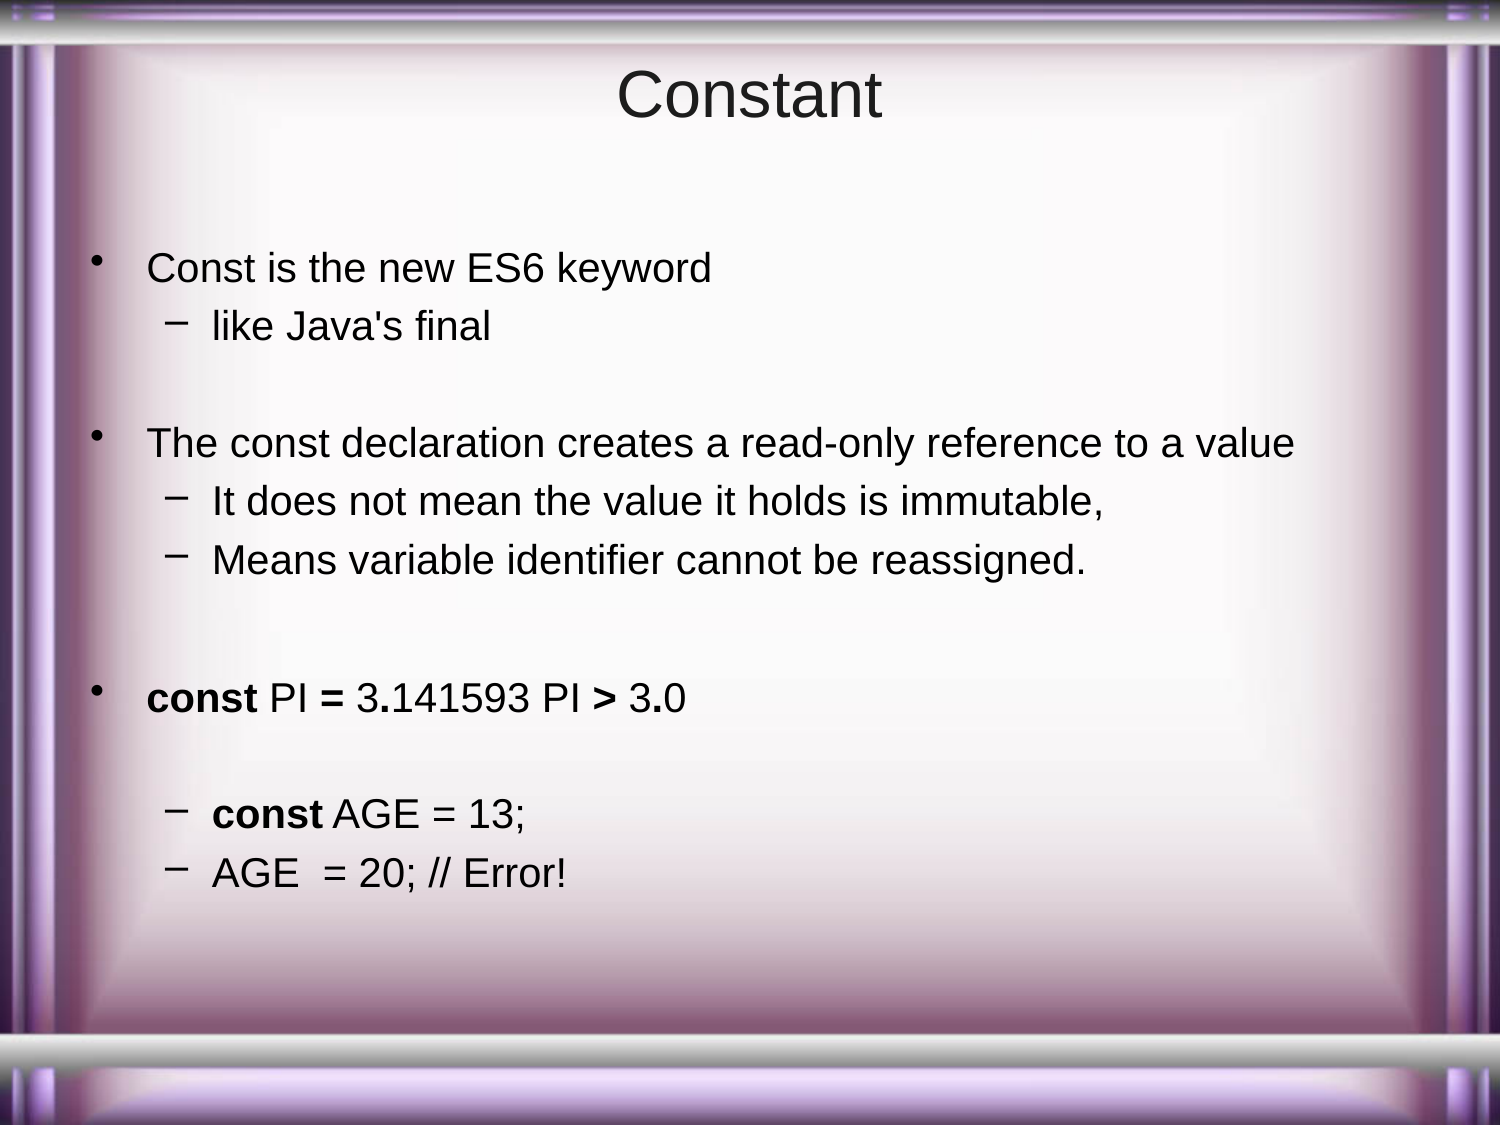

# Constant

Const is the new ES6 keyword
like Java's final

The const declaration creates a read-only reference to a value
It does not mean the value it holds is immutable,
Means variable identifier cannot be reassigned.

const PI = 3.141593 PI > 3.0

const AGE = 13;
AGE  = 20; // Error!